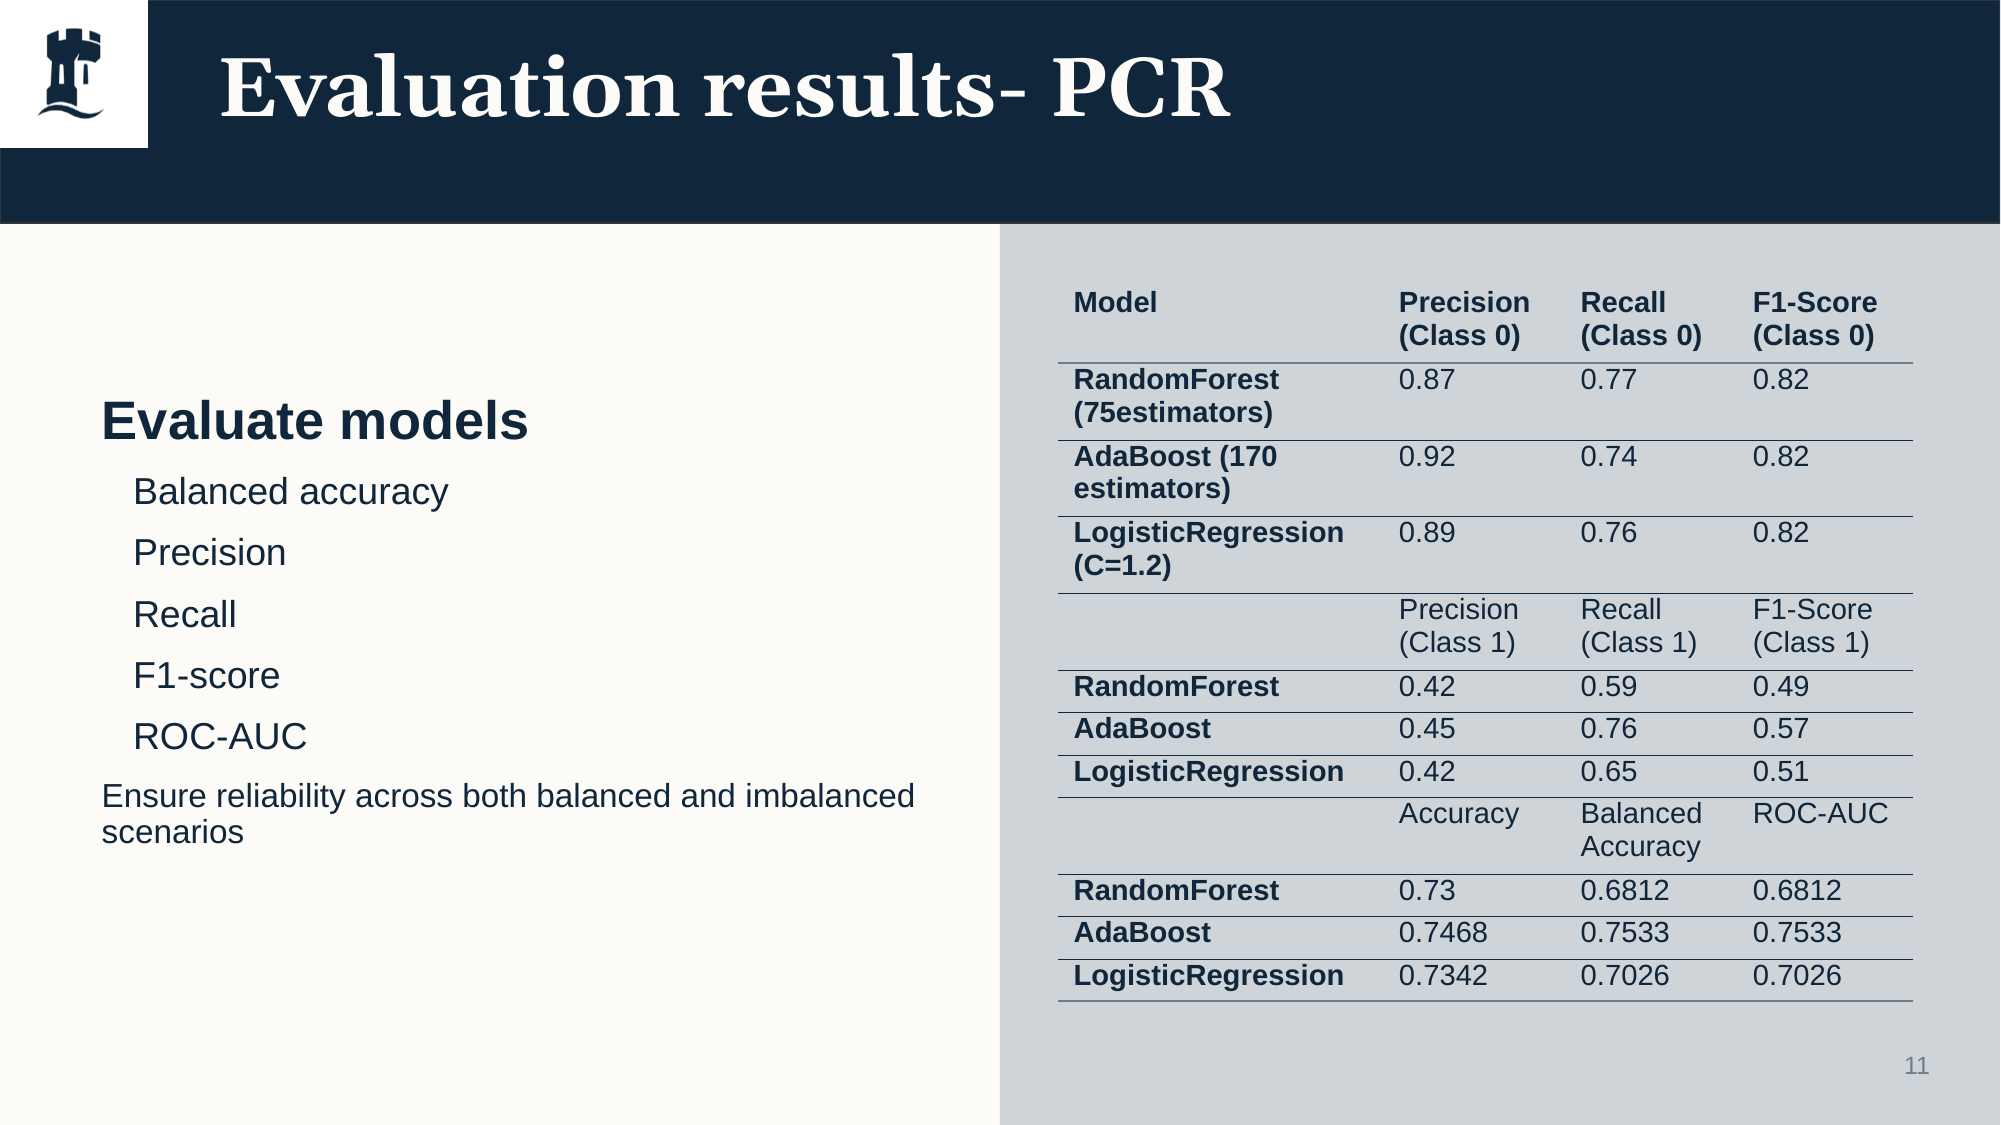

# Evaluation results- PCR
| Model | Precision (Class 0) | Recall (Class 0) | F1-Score (Class 0) |
| --- | --- | --- | --- |
| RandomForest (75estimators) | 0.87 | 0.77 | 0.82 |
| AdaBoost (170 estimators) | 0.92 | 0.74 | 0.82 |
| LogisticRegression (C=1.2) | 0.89 | 0.76 | 0.82 |
|  | Precision (Class 1) | Recall (Class 1) | F1-Score (Class 1) |
| RandomForest | 0.42 | 0.59 | 0.49 |
| AdaBoost | 0.45 | 0.76 | 0.57 |
| LogisticRegression | 0.42 | 0.65 | 0.51 |
|  | Accuracy | Balanced Accuracy | ROC-AUC |
| RandomForest | 0.73 | 0.6812 | 0.6812 |
| AdaBoost | 0.7468 | 0.7533 | 0.7533 |
| LogisticRegression | 0.7342 | 0.7026 | 0.7026 |
Evaluate models
   Balanced accuracy
   Precision
   Recall
   F1-score
   ROC-AUC
Ensure reliability across both balanced and imbalanced scenarios
11